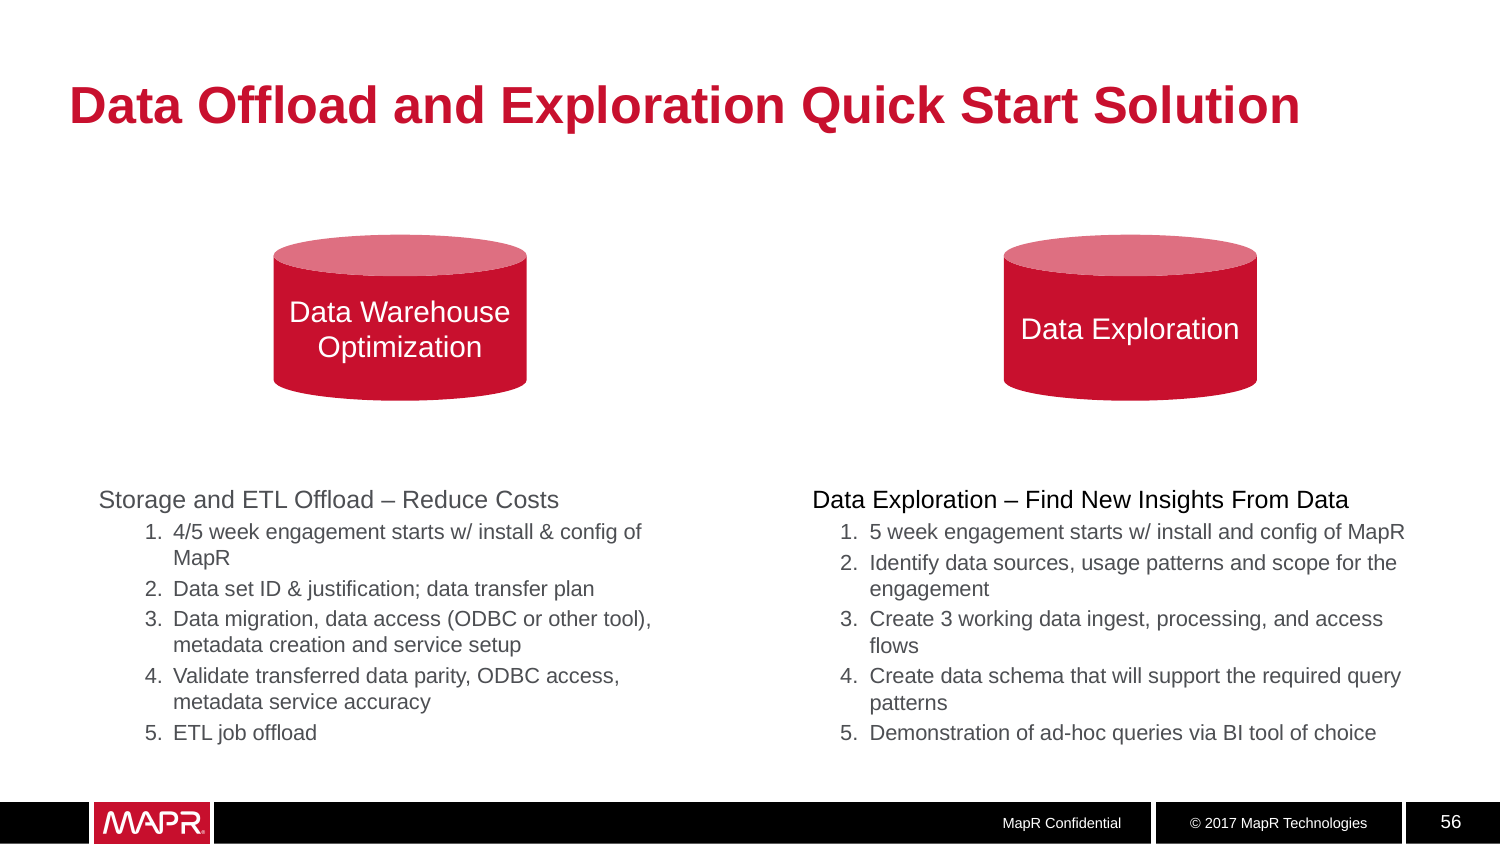

# Data Offload and Exploration Quick Start Solution
Data Warehouse Optimization
Data Exploration
Storage and ETL Offload – Reduce Costs
4/5 week engagement starts w/ install & config of MapR
Data set ID & justification; data transfer plan
Data migration, data access (ODBC or other tool),
metadata creation and service setup
Validate transferred data parity, ODBC access, metadata service accuracy
ETL job offload
Data Exploration – Find New Insights From Data
5 week engagement starts w/ install and config of MapR
Identify data sources, usage patterns and scope for the engagement
Create 3 working data ingest, processing, and access flows
Create data schema that will support the required query patterns
Demonstration of ad-hoc queries via BI tool of choice